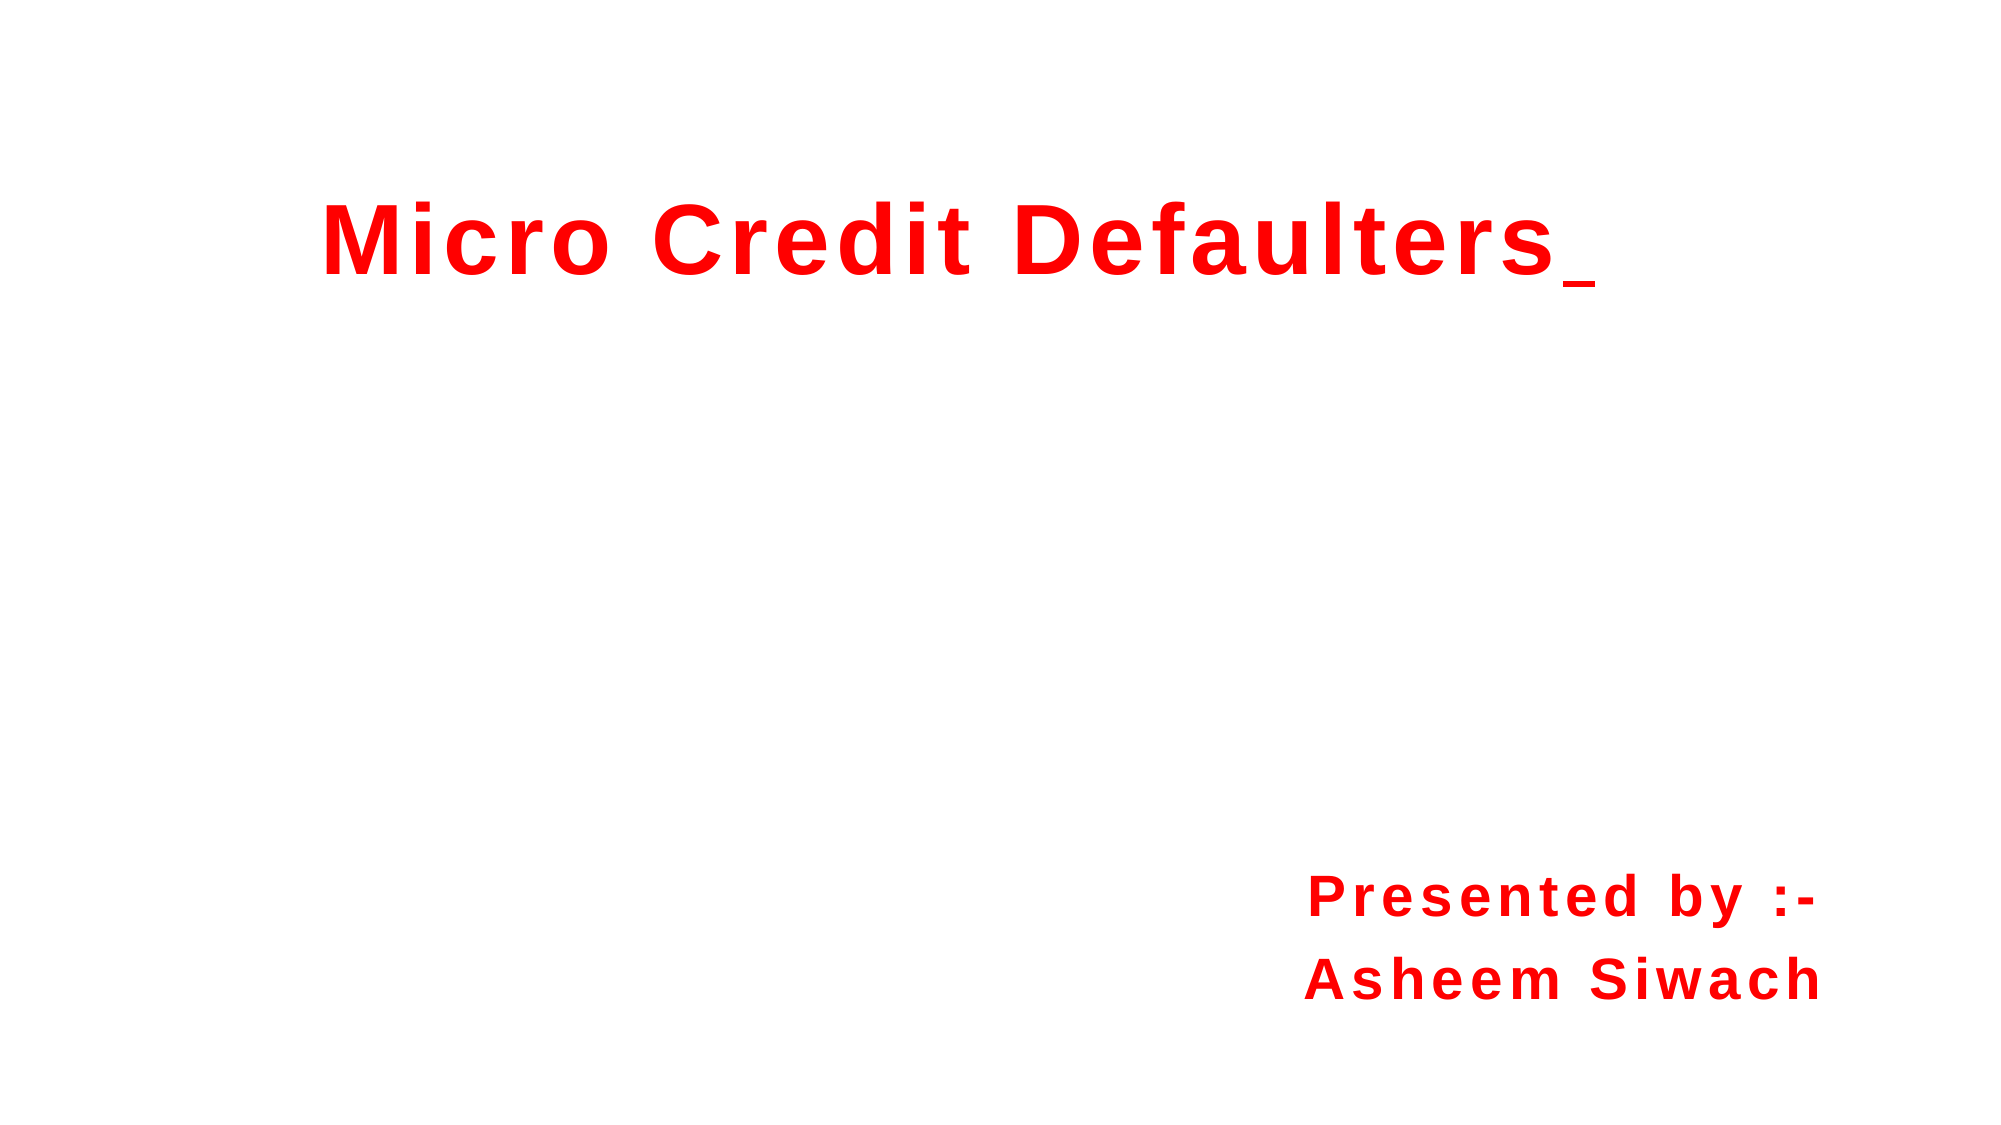

# Micro Credit Defaulters
Presented by :-
Asheem Siwach